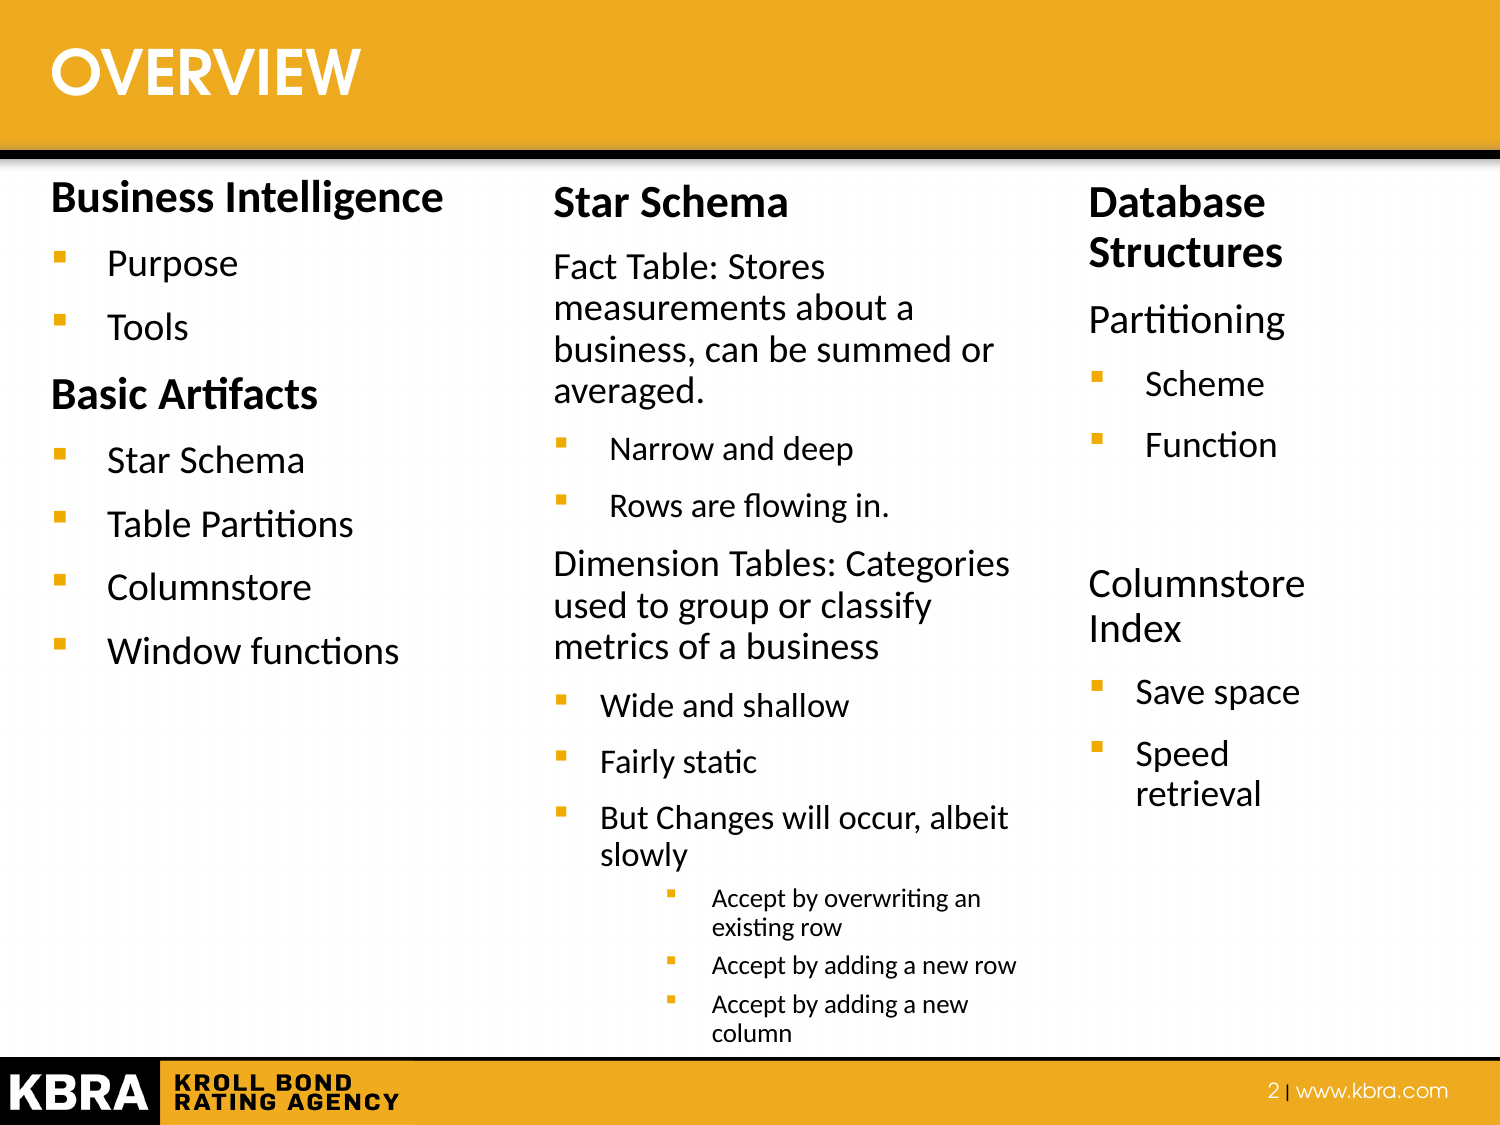

# OVERVIEW
Business Intelligence
Purpose
Tools
Basic Artifacts
Star Schema
Table Partitions
Columnstore
Window functions

Star Schema
Fact Table: Stores measurements about a business, can be summed or averaged.
Narrow and deep
Rows are flowing in.
Dimension Tables: Categories used to group or classify metrics of a business
Wide and shallow
Fairly static
But Changes will occur, albeit slowly
Accept by overwriting an existing row
Accept by adding a new row
Accept by adding a new column

Database Structures
Partitioning
Scheme
Function

Columnstore Index
Save space
Speed retrieval